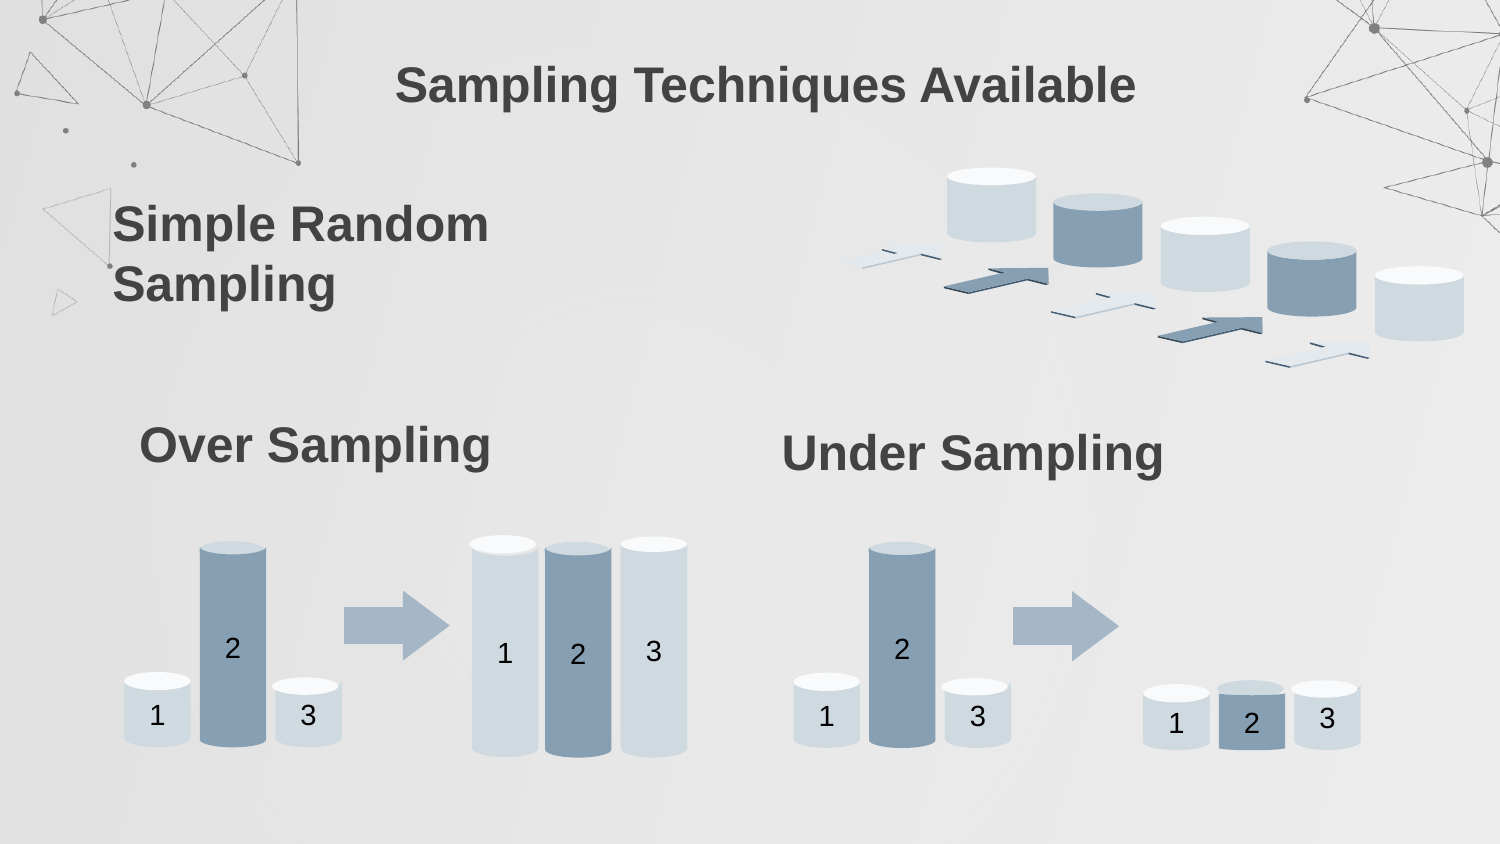

# Sampling Techniques Available

Simple Random Sampling

Over Sampling
Under Sampling

3
2
1
2
2

1
3
1
3
3

1
2